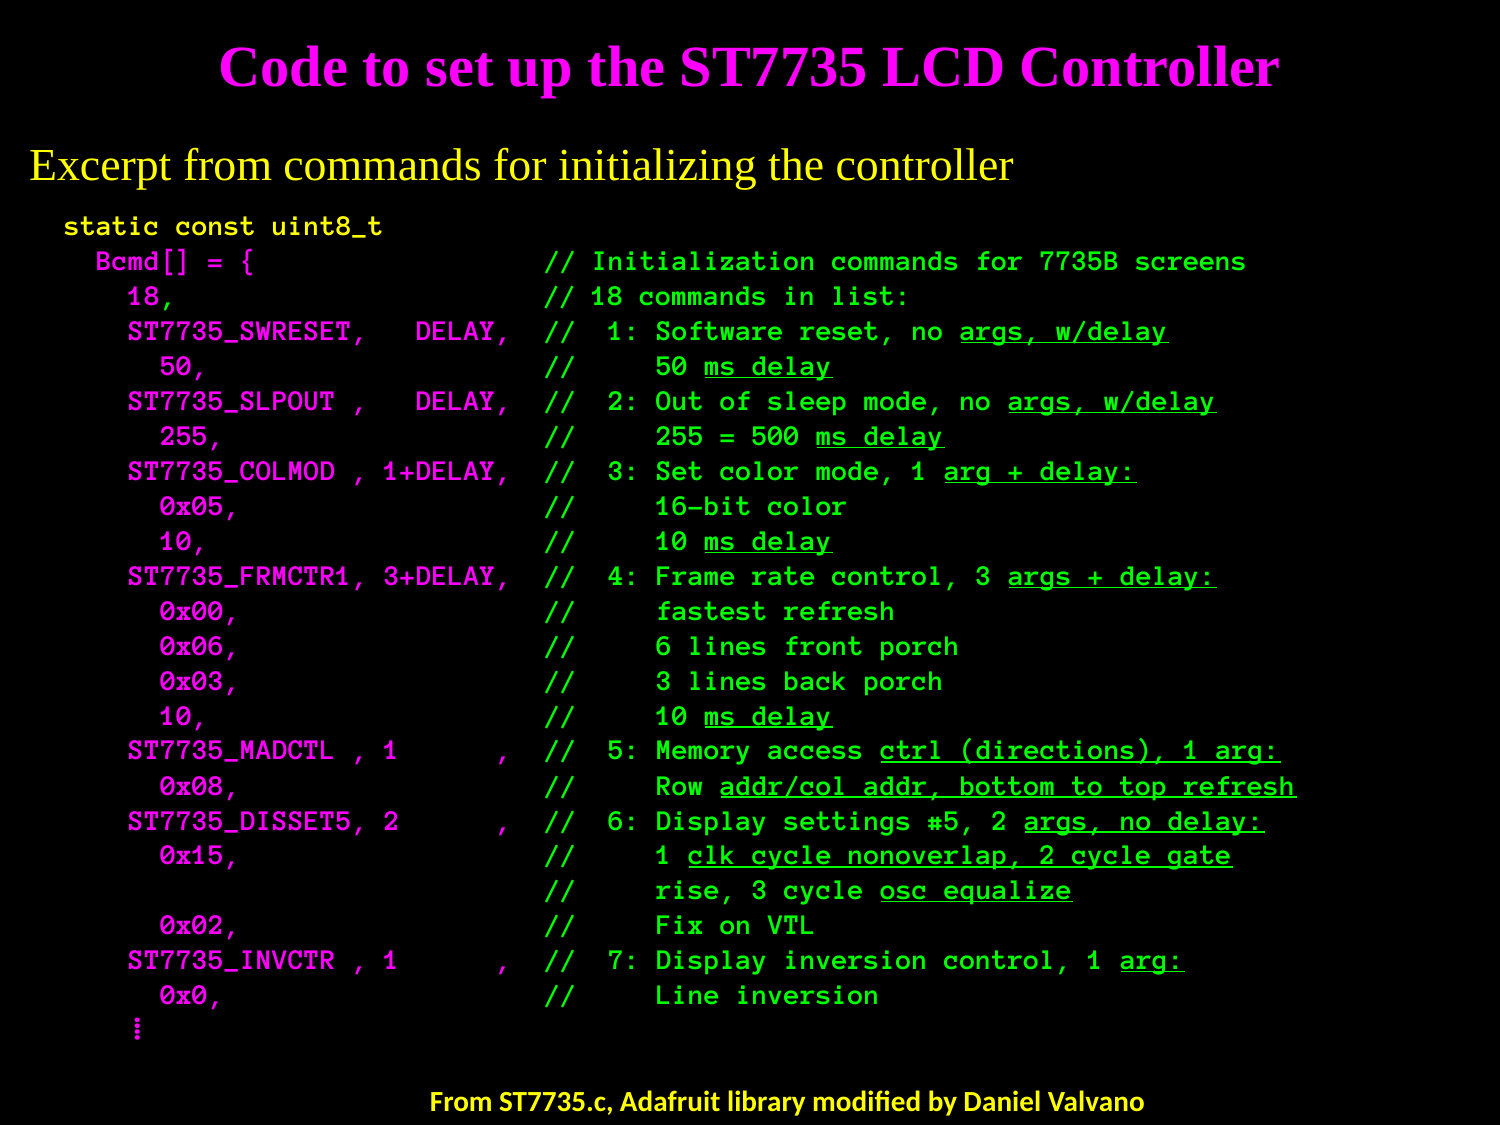

# Code to set up the ST7735 LCD Controller
Excerpt from commands for initializing the controller
static const uint8_t
  Bcmd[] = {                  // Initialization commands for 7735B screens
    18,                       // 18 commands in list:
    ST7735_SWRESET,   DELAY,  //  1: Software reset, no args, w/delay
      50,                     //     50 ms delay
    ST7735_SLPOUT ,   DELAY,  //  2: Out of sleep mode, no args, w/delay
      255,                    //     255 = 500 ms delay
    ST7735_COLMOD , 1+DELAY,  //  3: Set color mode, 1 arg + delay:
      0x05,                   //     16-bit color
      10,                     //     10 ms delay
    ST7735_FRMCTR1, 3+DELAY,  //  4: Frame rate control, 3 args + delay:
      0x00,                   //     fastest refresh
      0x06,                   //     6 lines front porch
      0x03,                   //     3 lines back porch
      10,                     //     10 ms delay
    ST7735_MADCTL , 1      ,  //  5: Memory access ctrl (directions), 1 arg:
      0x08,                   //     Row addr/col addr, bottom to top refresh
    ST7735_DISSET5, 2      ,  //  6: Display settings #5, 2 args, no delay:
      0x15,                   //     1 clk cycle nonoverlap, 2 cycle gate
                              //     rise, 3 cycle osc equalize
      0x02,                   //     Fix on VTL
    ST7735_INVCTR , 1      ,  //  7: Display inversion control, 1 arg:
      0x0,                    //     Line inversion
    ⁞
From ST7735.c, Adafruit library modified by Daniel Valvano